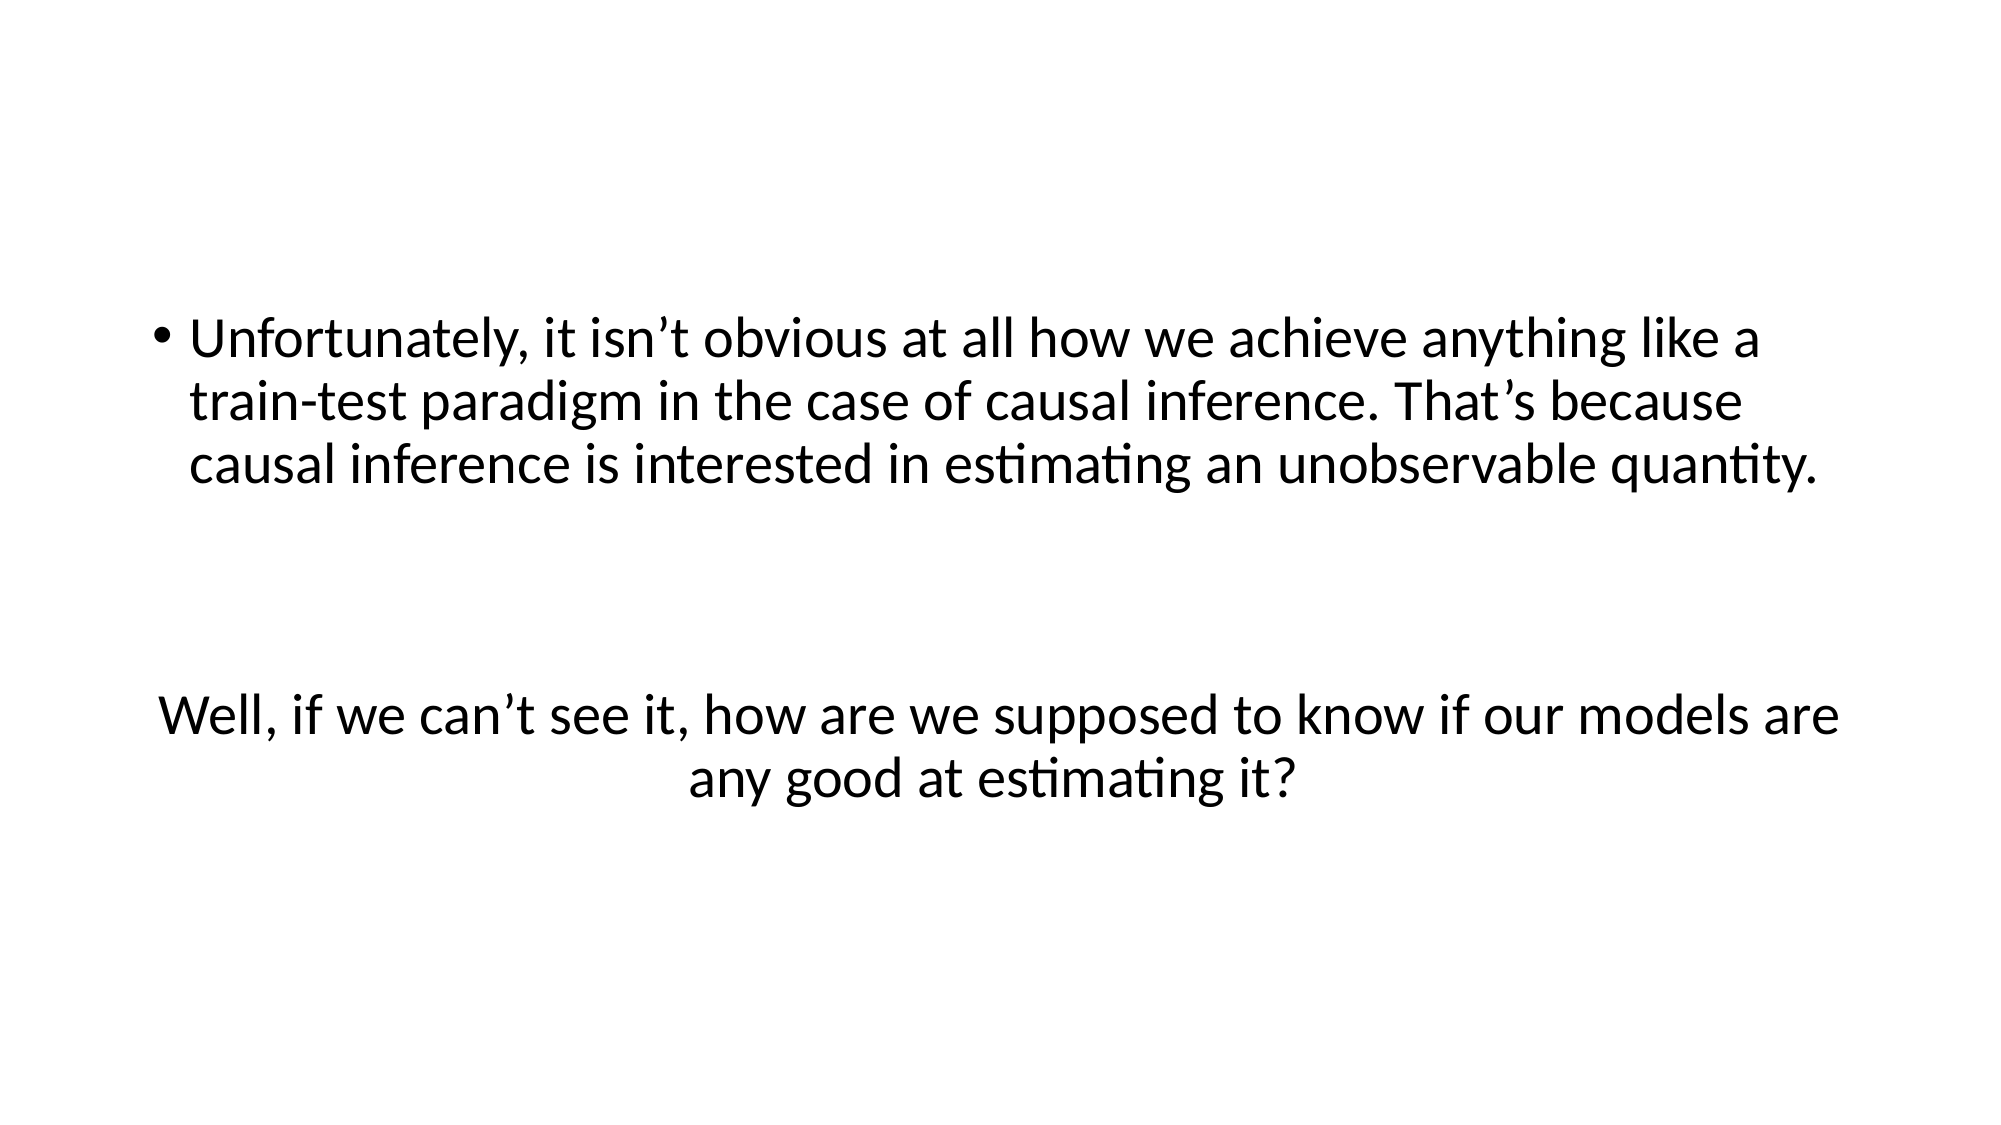

#
Unfortunately, it isn’t obvious at all how we achieve anything like a train-test paradigm in the case of causal inference. That’s because causal inference is interested in estimating an unobservable quantity.

Well, if we can’t see it, how are we supposed to know if our models are any good at estimating it?